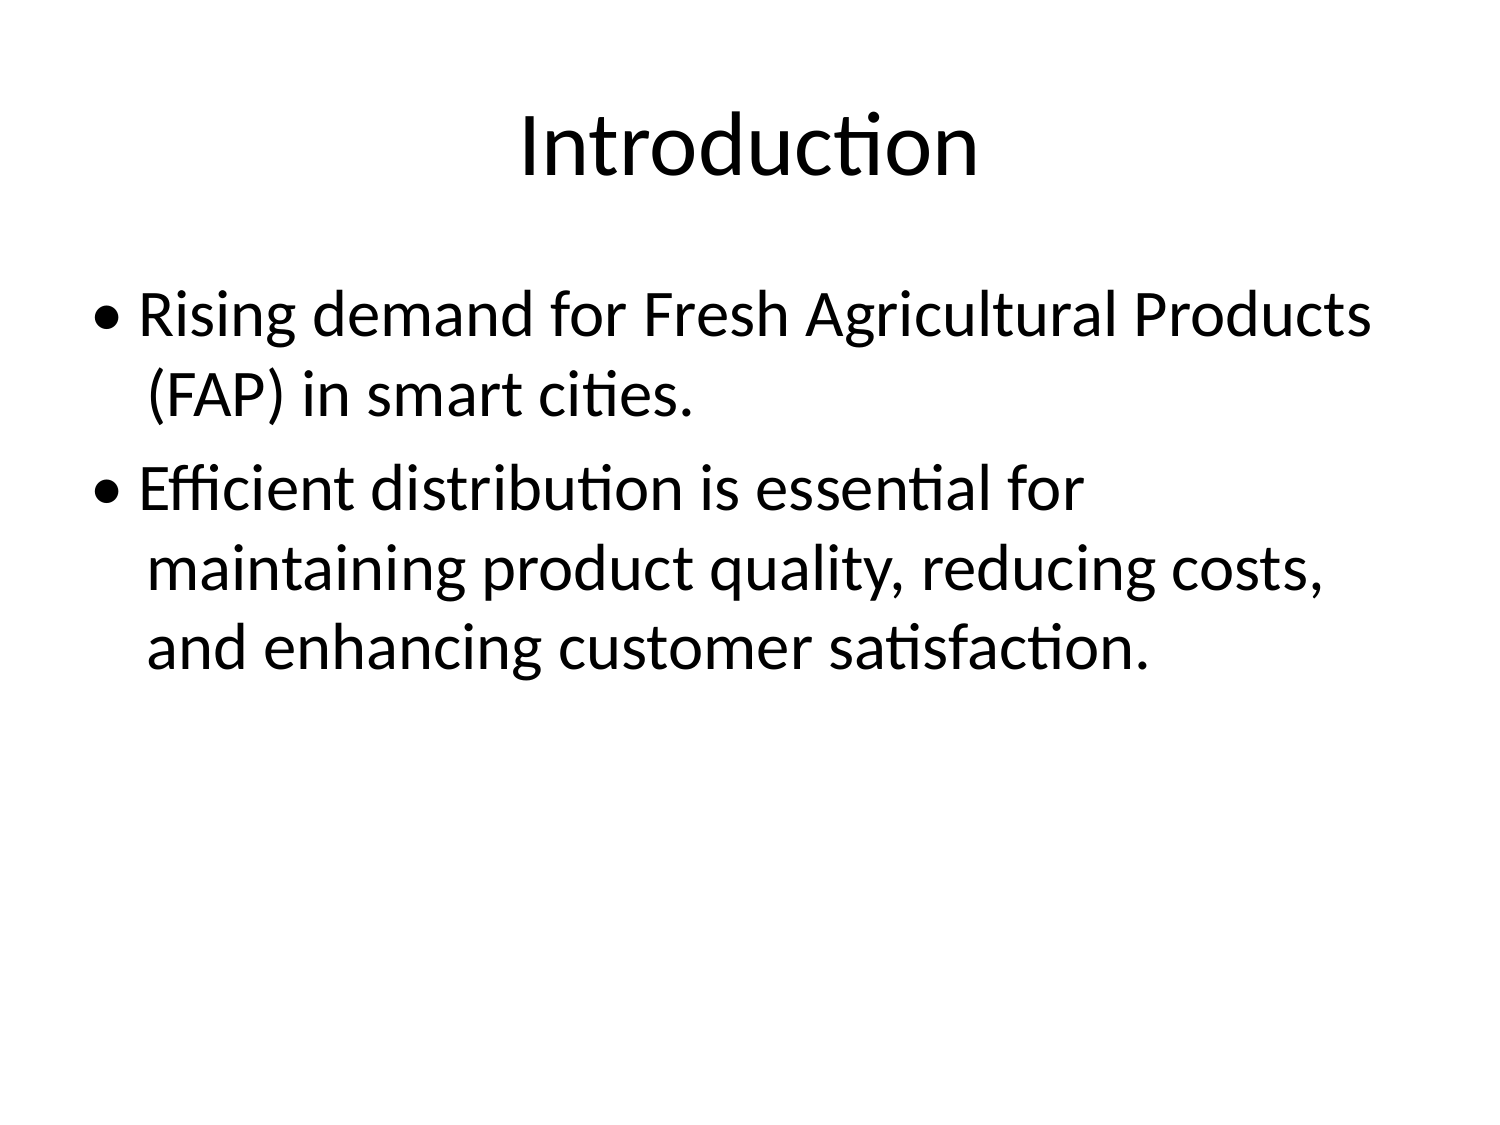

# Introduction
• Rising demand for Fresh Agricultural Products (FAP) in smart cities.
• Efficient distribution is essential for maintaining product quality, reducing costs, and enhancing customer satisfaction.